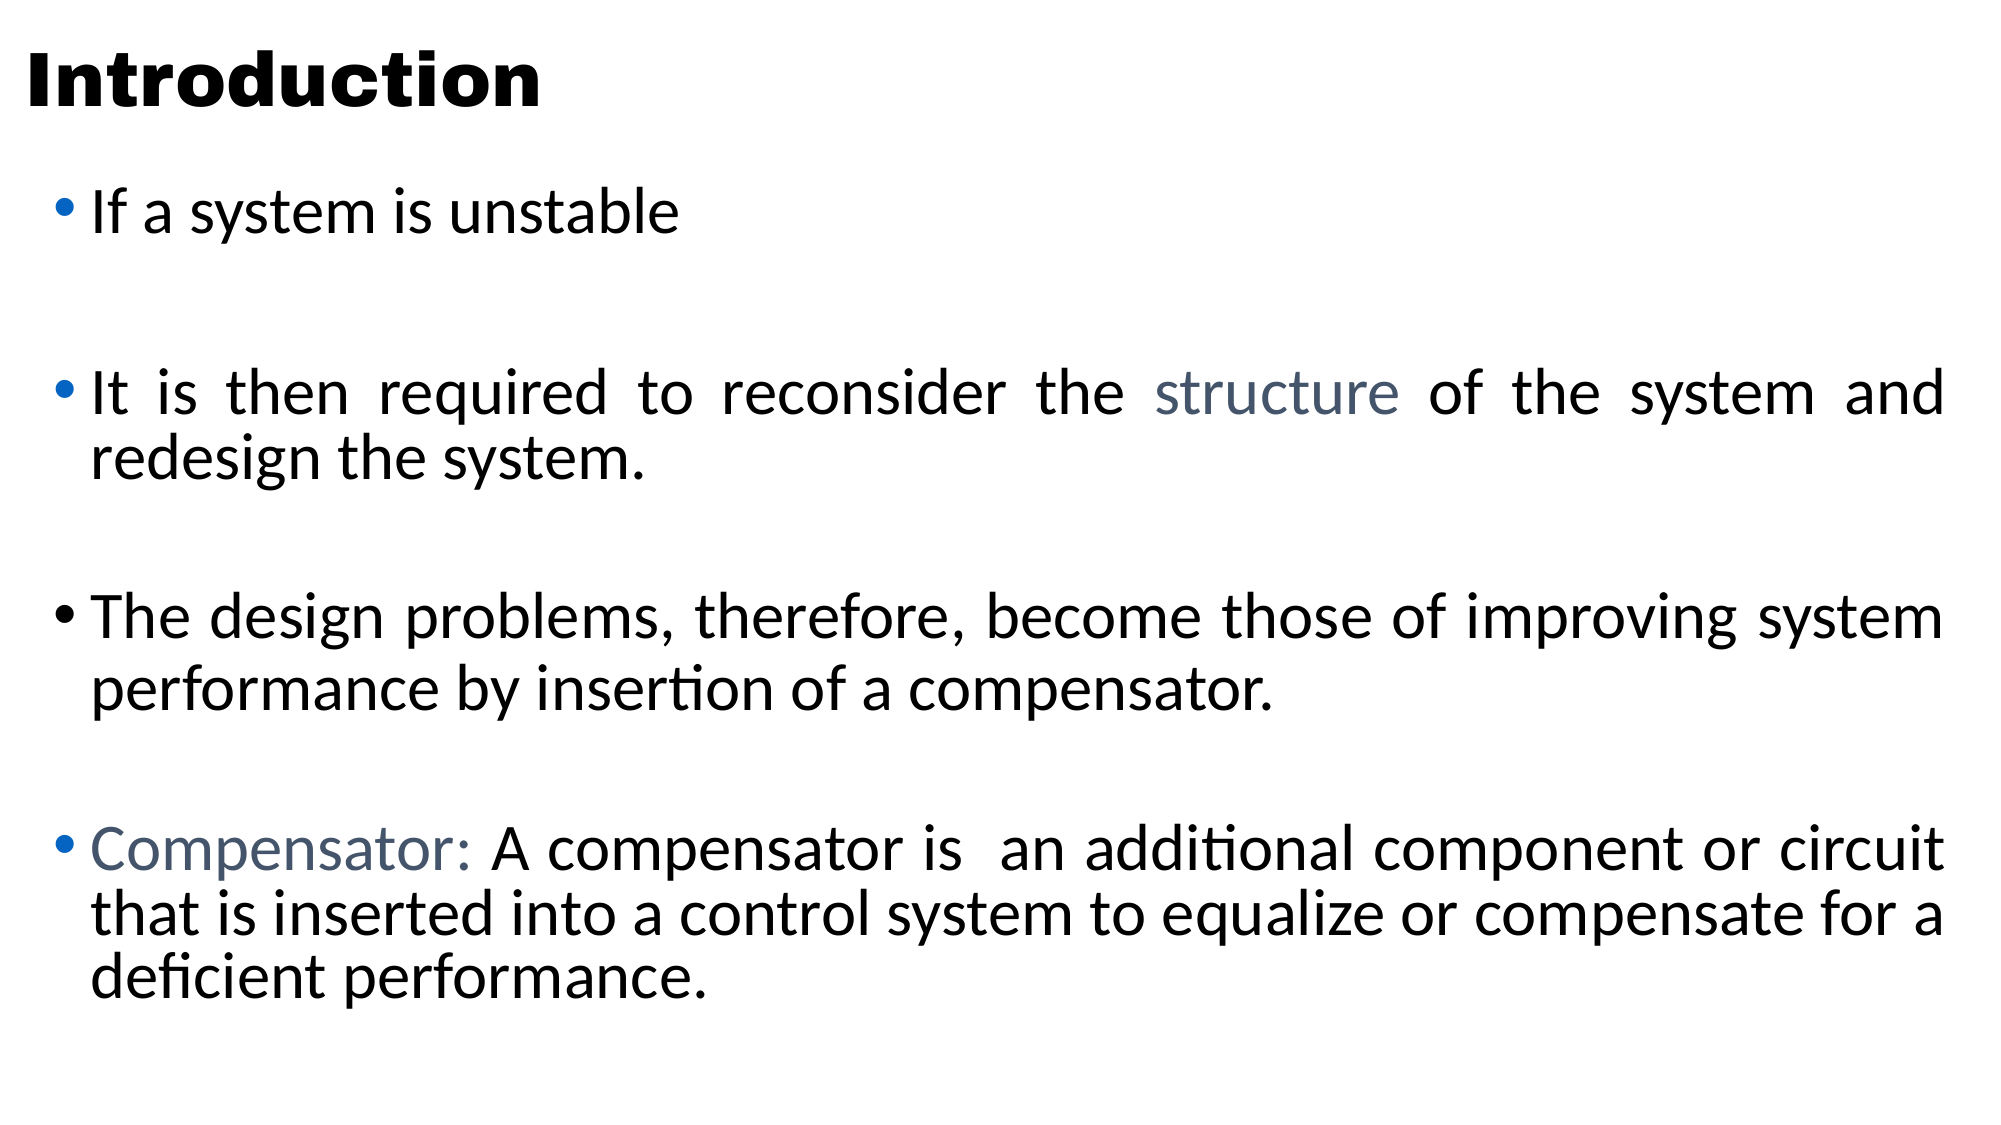

# Introduction
If a system is unstable

It is then required to reconsider the structure of the system and redesign the system.

The design problems, therefore, become those of improving system performance by insertion of a compensator.

Compensator: A compensator is  an additional component or circuit that is inserted into a control system to equalize or compensate for a deficient performance.